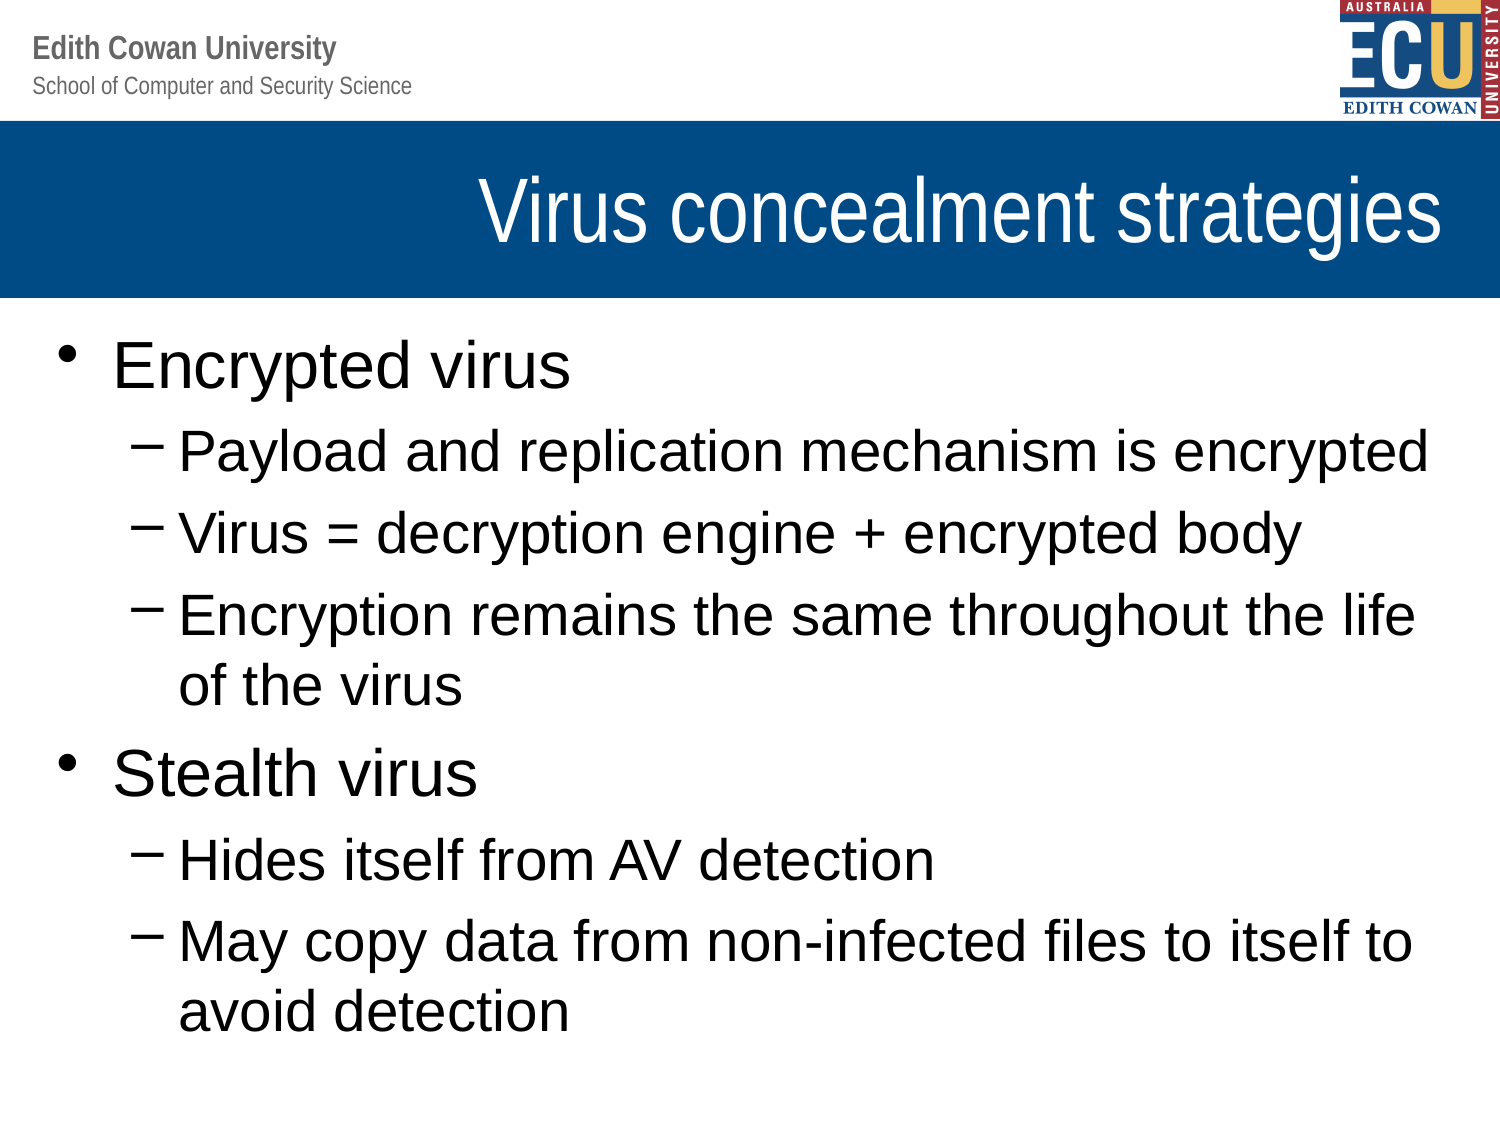

# Virus concealment strategies
Encrypted virus
Payload and replication mechanism is encrypted
Virus = decryption engine + encrypted body
Encryption remains the same throughout the life of the virus
Stealth virus
Hides itself from AV detection
May copy data from non-infected files to itself to avoid detection